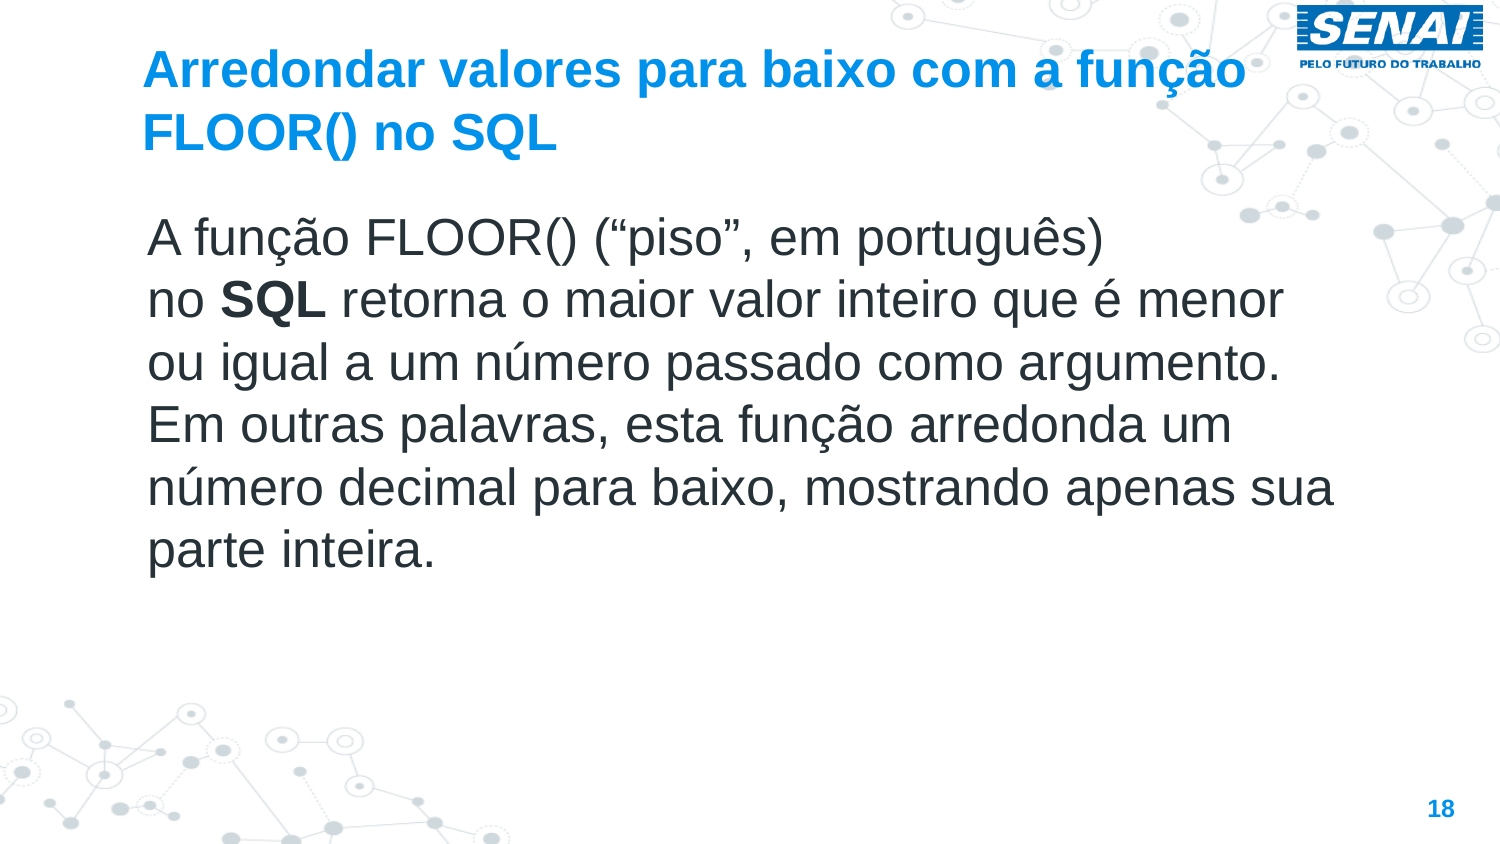

# Arredondar valores para baixo com a função FLOOR() no SQL
A função FLOOR() (“piso”, em português) no SQL retorna o maior valor inteiro que é menor ou igual a um número passado como argumento. Em outras palavras, esta função arredonda um número decimal para baixo, mostrando apenas sua parte inteira.
18